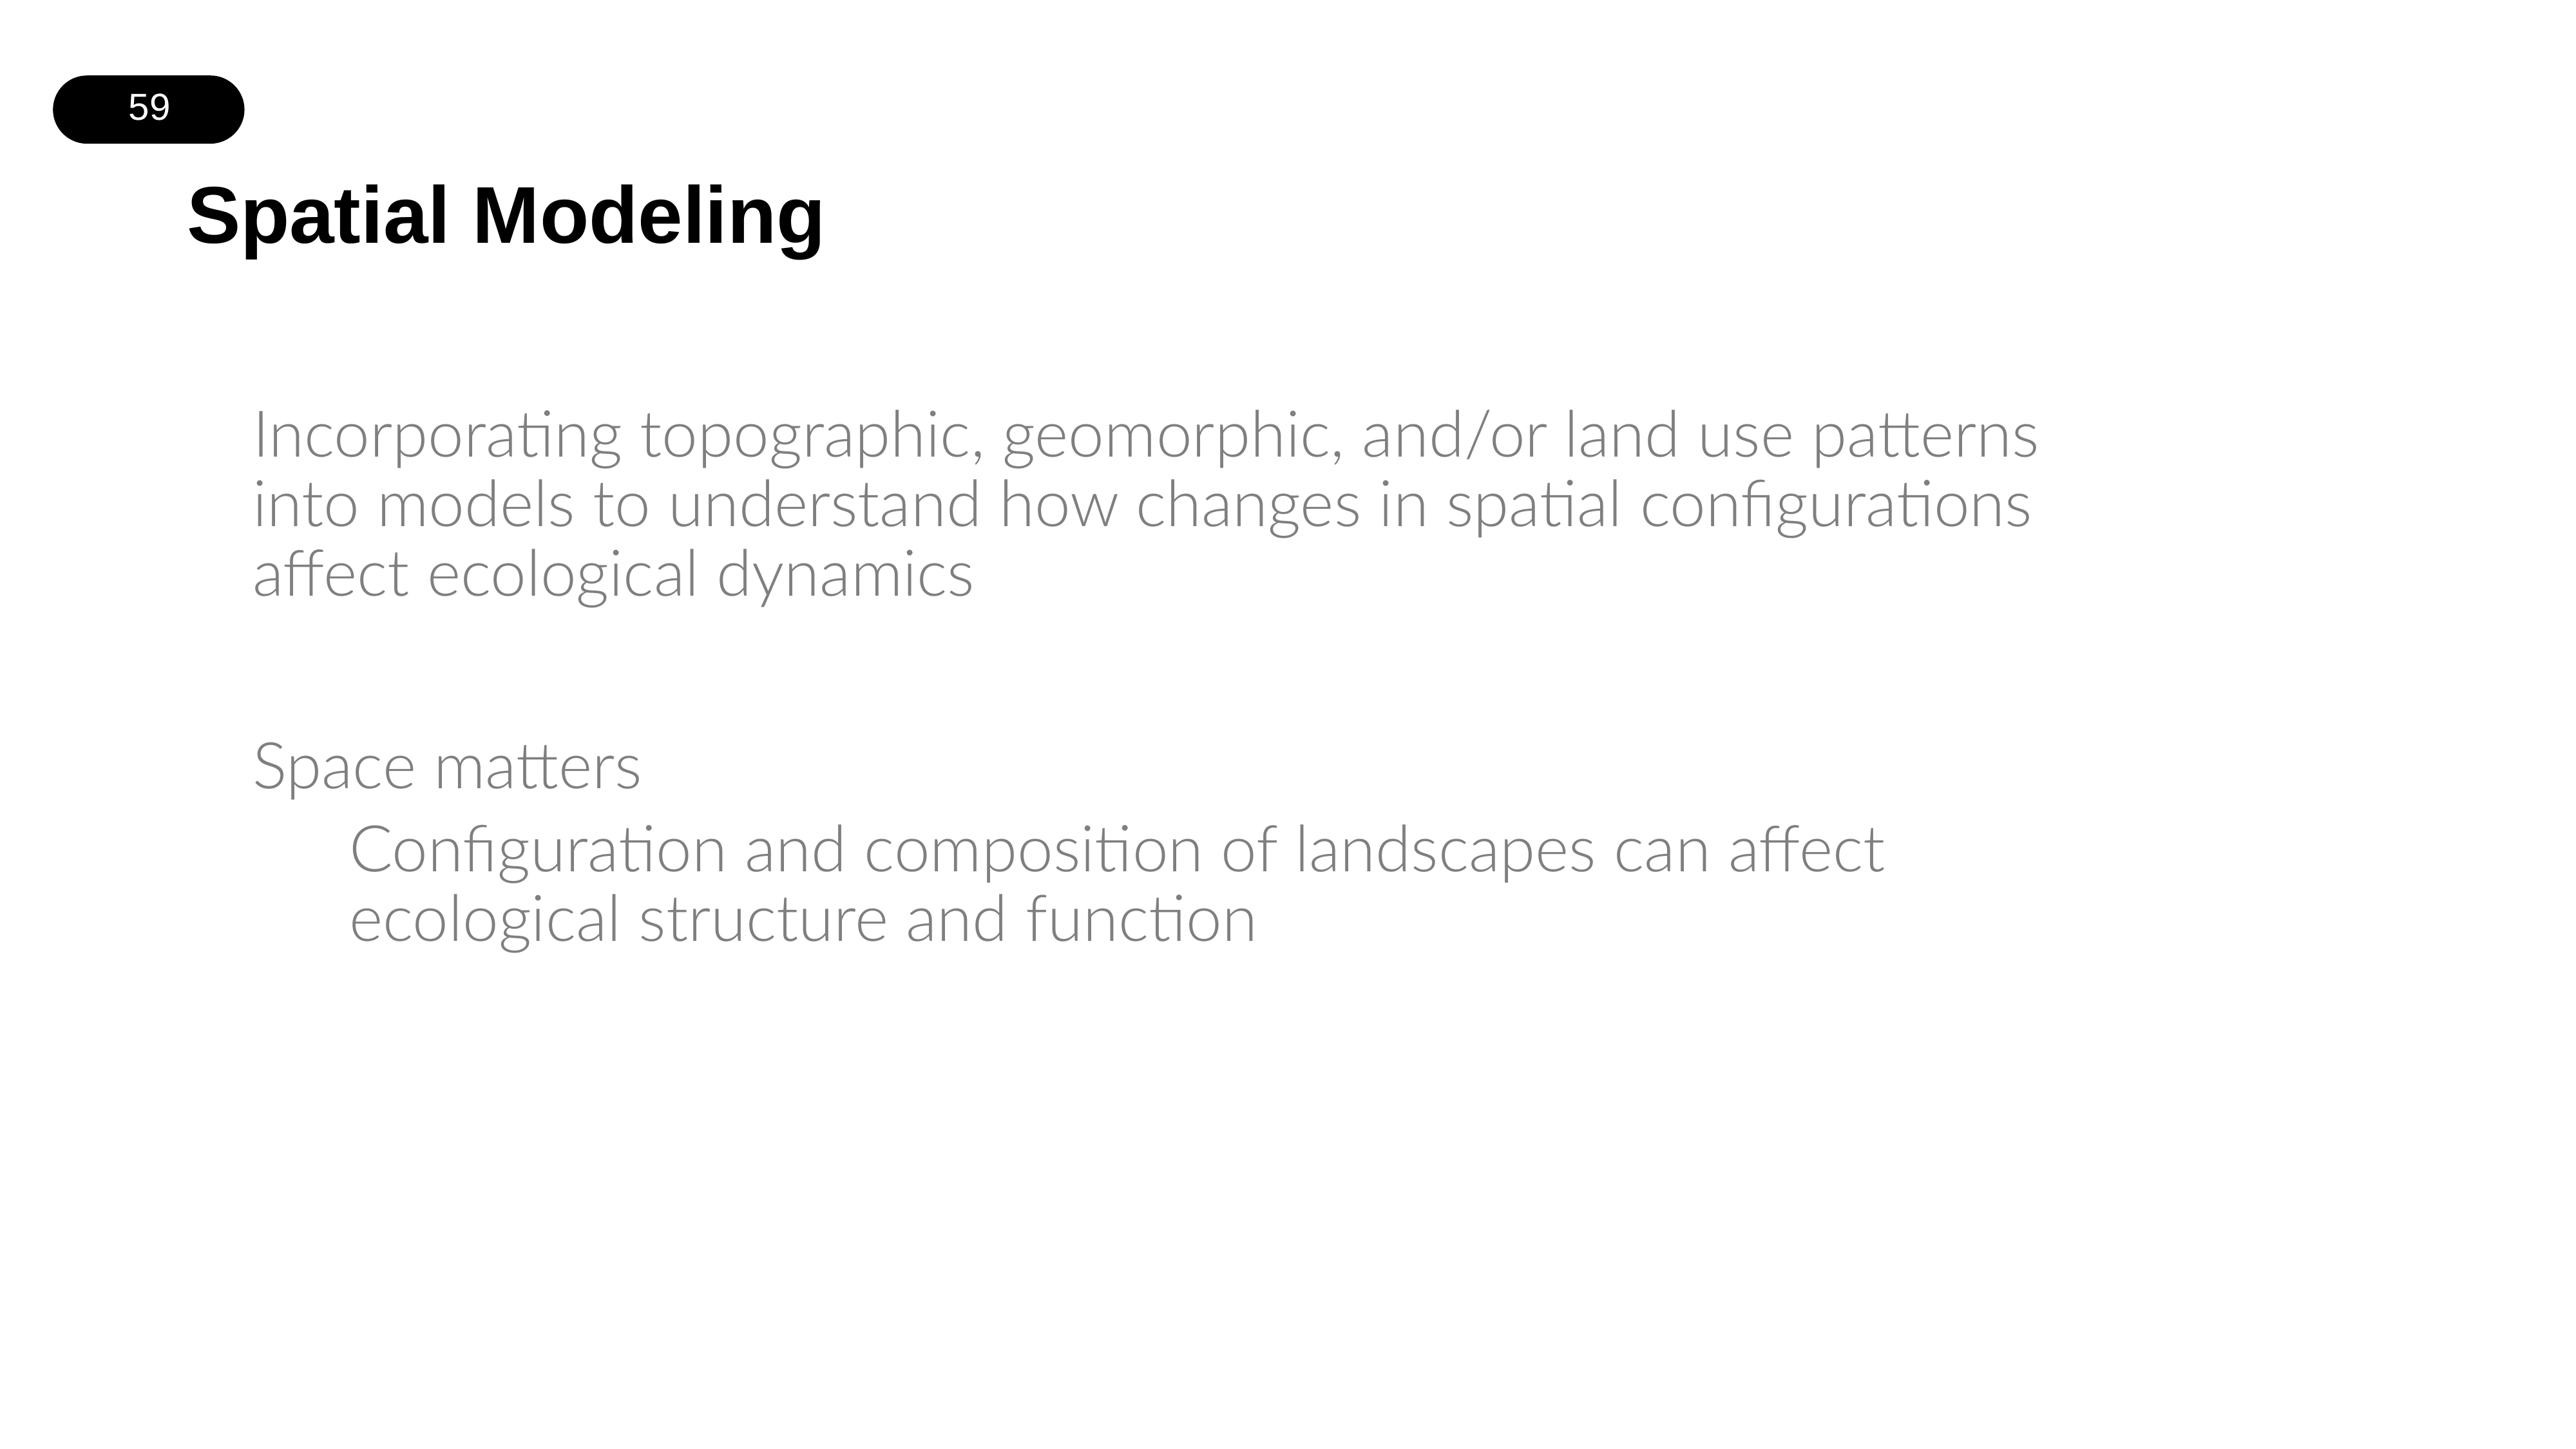

# Spatial Modeling
Incorporating topographic, geomorphic, and/or land use patterns into models to understand how changes in spatial configurations affect ecological dynamics

Space matters
Configuration and composition of landscapes can affect ecological structure and function